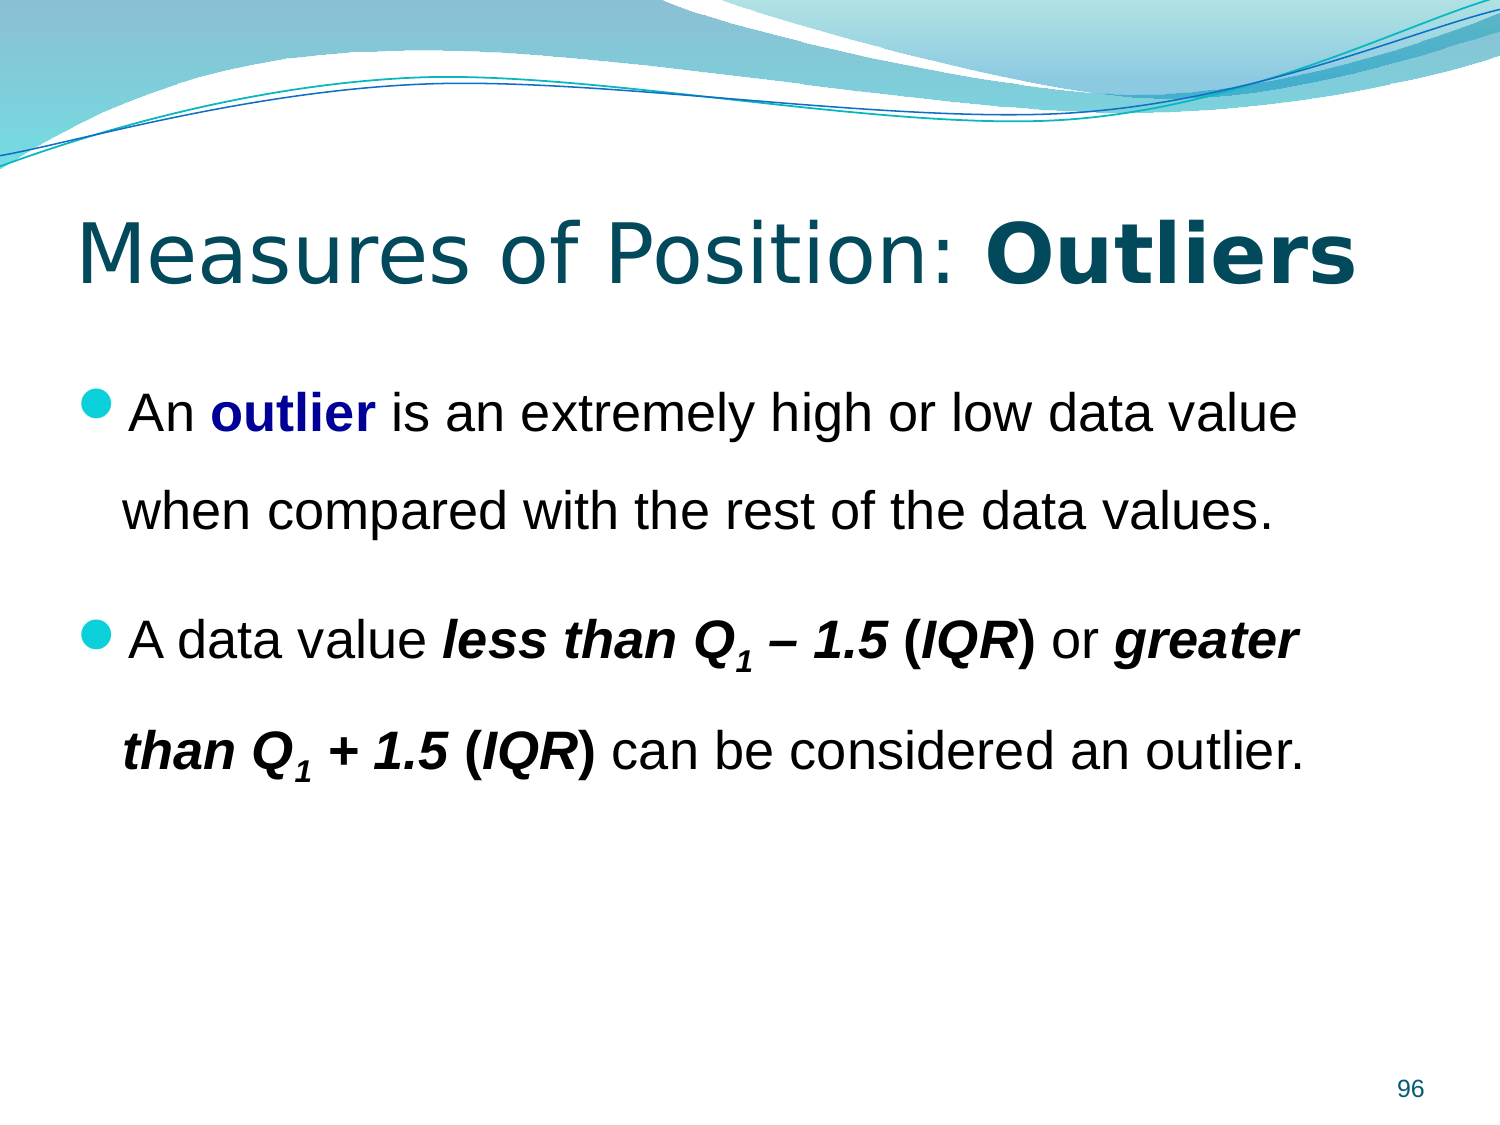

# Measures of Position: Outliers
An outlier is an extremely high or low data value when compared with the rest of the data values.
A data value less than Q1 – 1.5 (IQR) or greater than Q1 + 1.5 (IQR) can be considered an outlier.
96